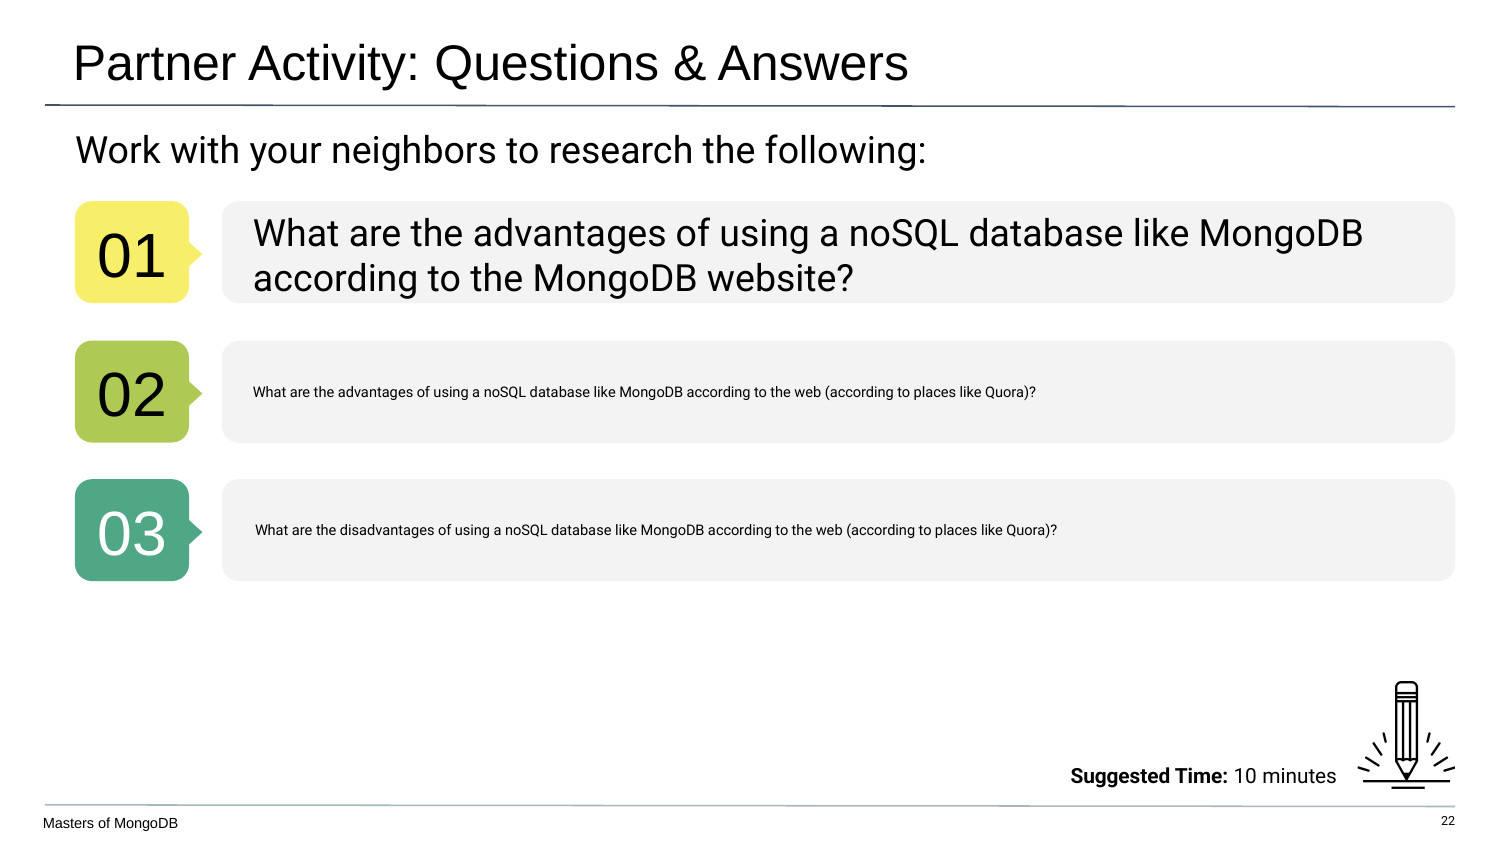

# Partner Activity: Questions & Answers
Work with your neighbors to research the following:
01

What are the advantages of using a noSQL database like MongoDB according to the MongoDB website?
02

What are the advantages of using a noSQL database like MongoDB according to the web (according to places like Quora)?
03

What are the disadvantages of using a noSQL database like MongoDB according to the web (according to places like Quora)?
Suggested Time: 10 minutes
Masters of MongoDB